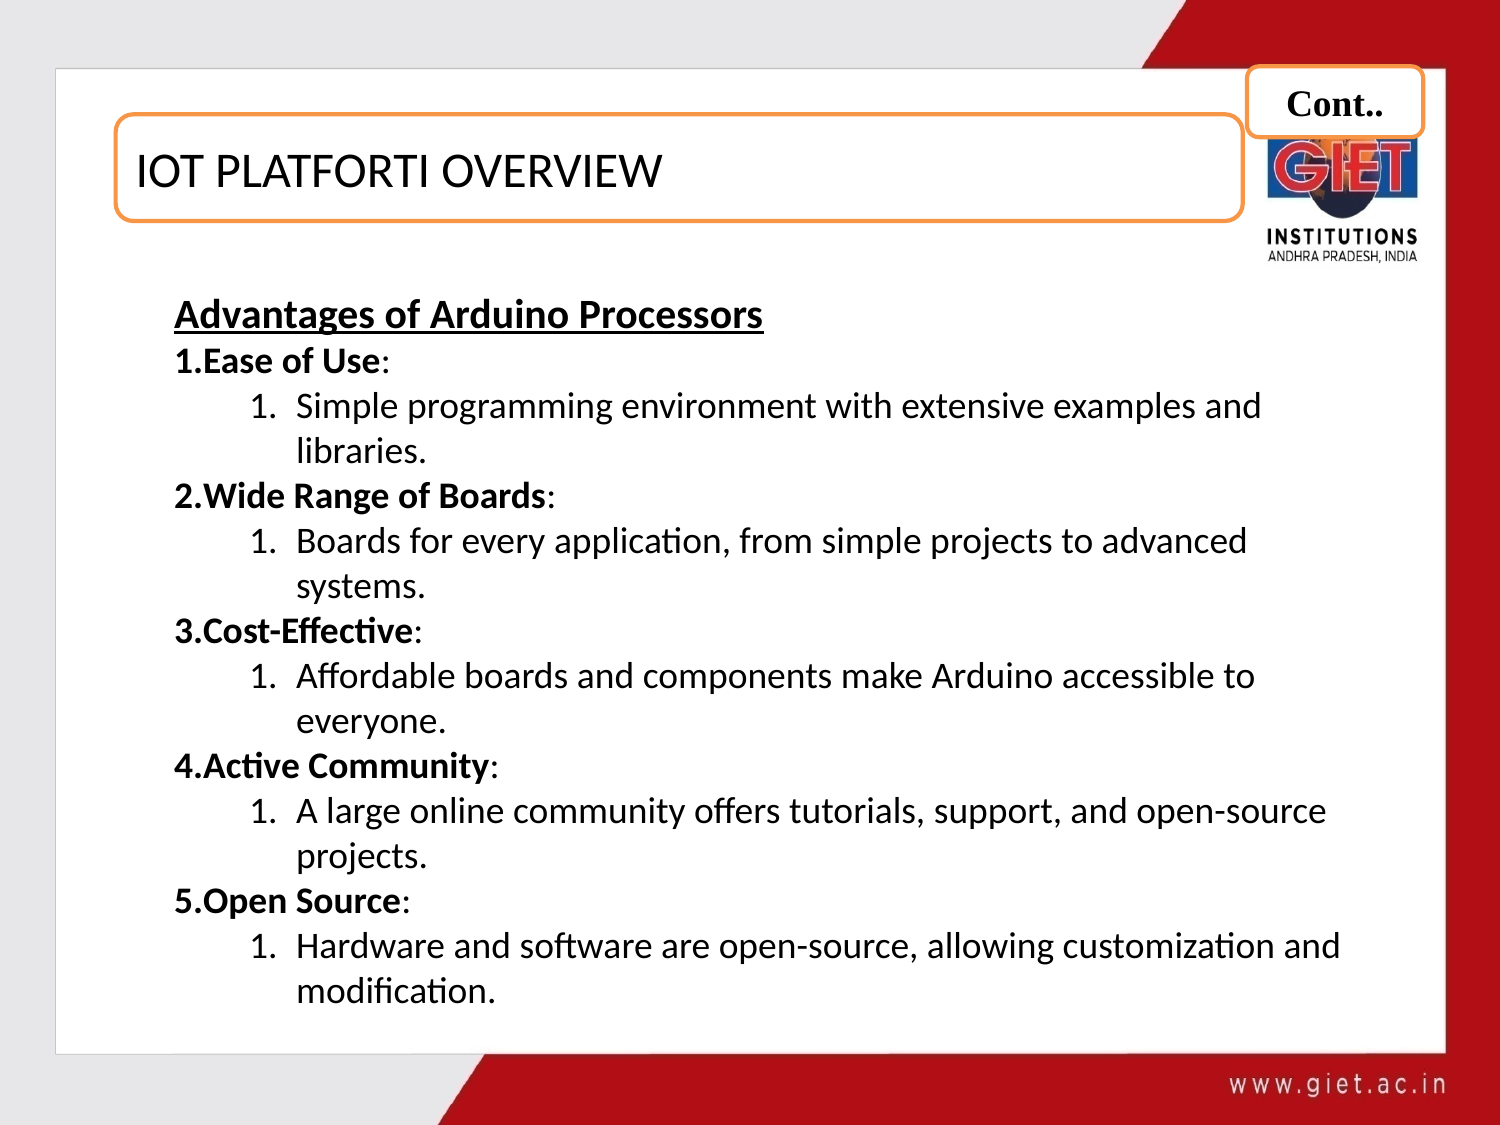

Cont..

IOT PLATFORTI OVERVIEW

Advantages of Arduino Processors
Ease of Use:
Simple programming environment with extensive examples and libraries.
Wide Range of Boards:
Boards for every application, from simple projects to advanced systems.
Cost-Effective:
Affordable boards and components make Arduino accessible to everyone.
Active Community:
A large online community offers tutorials, support, and open-source projects.
Open Source:
Hardware and software are open-source, allowing customization and modification.